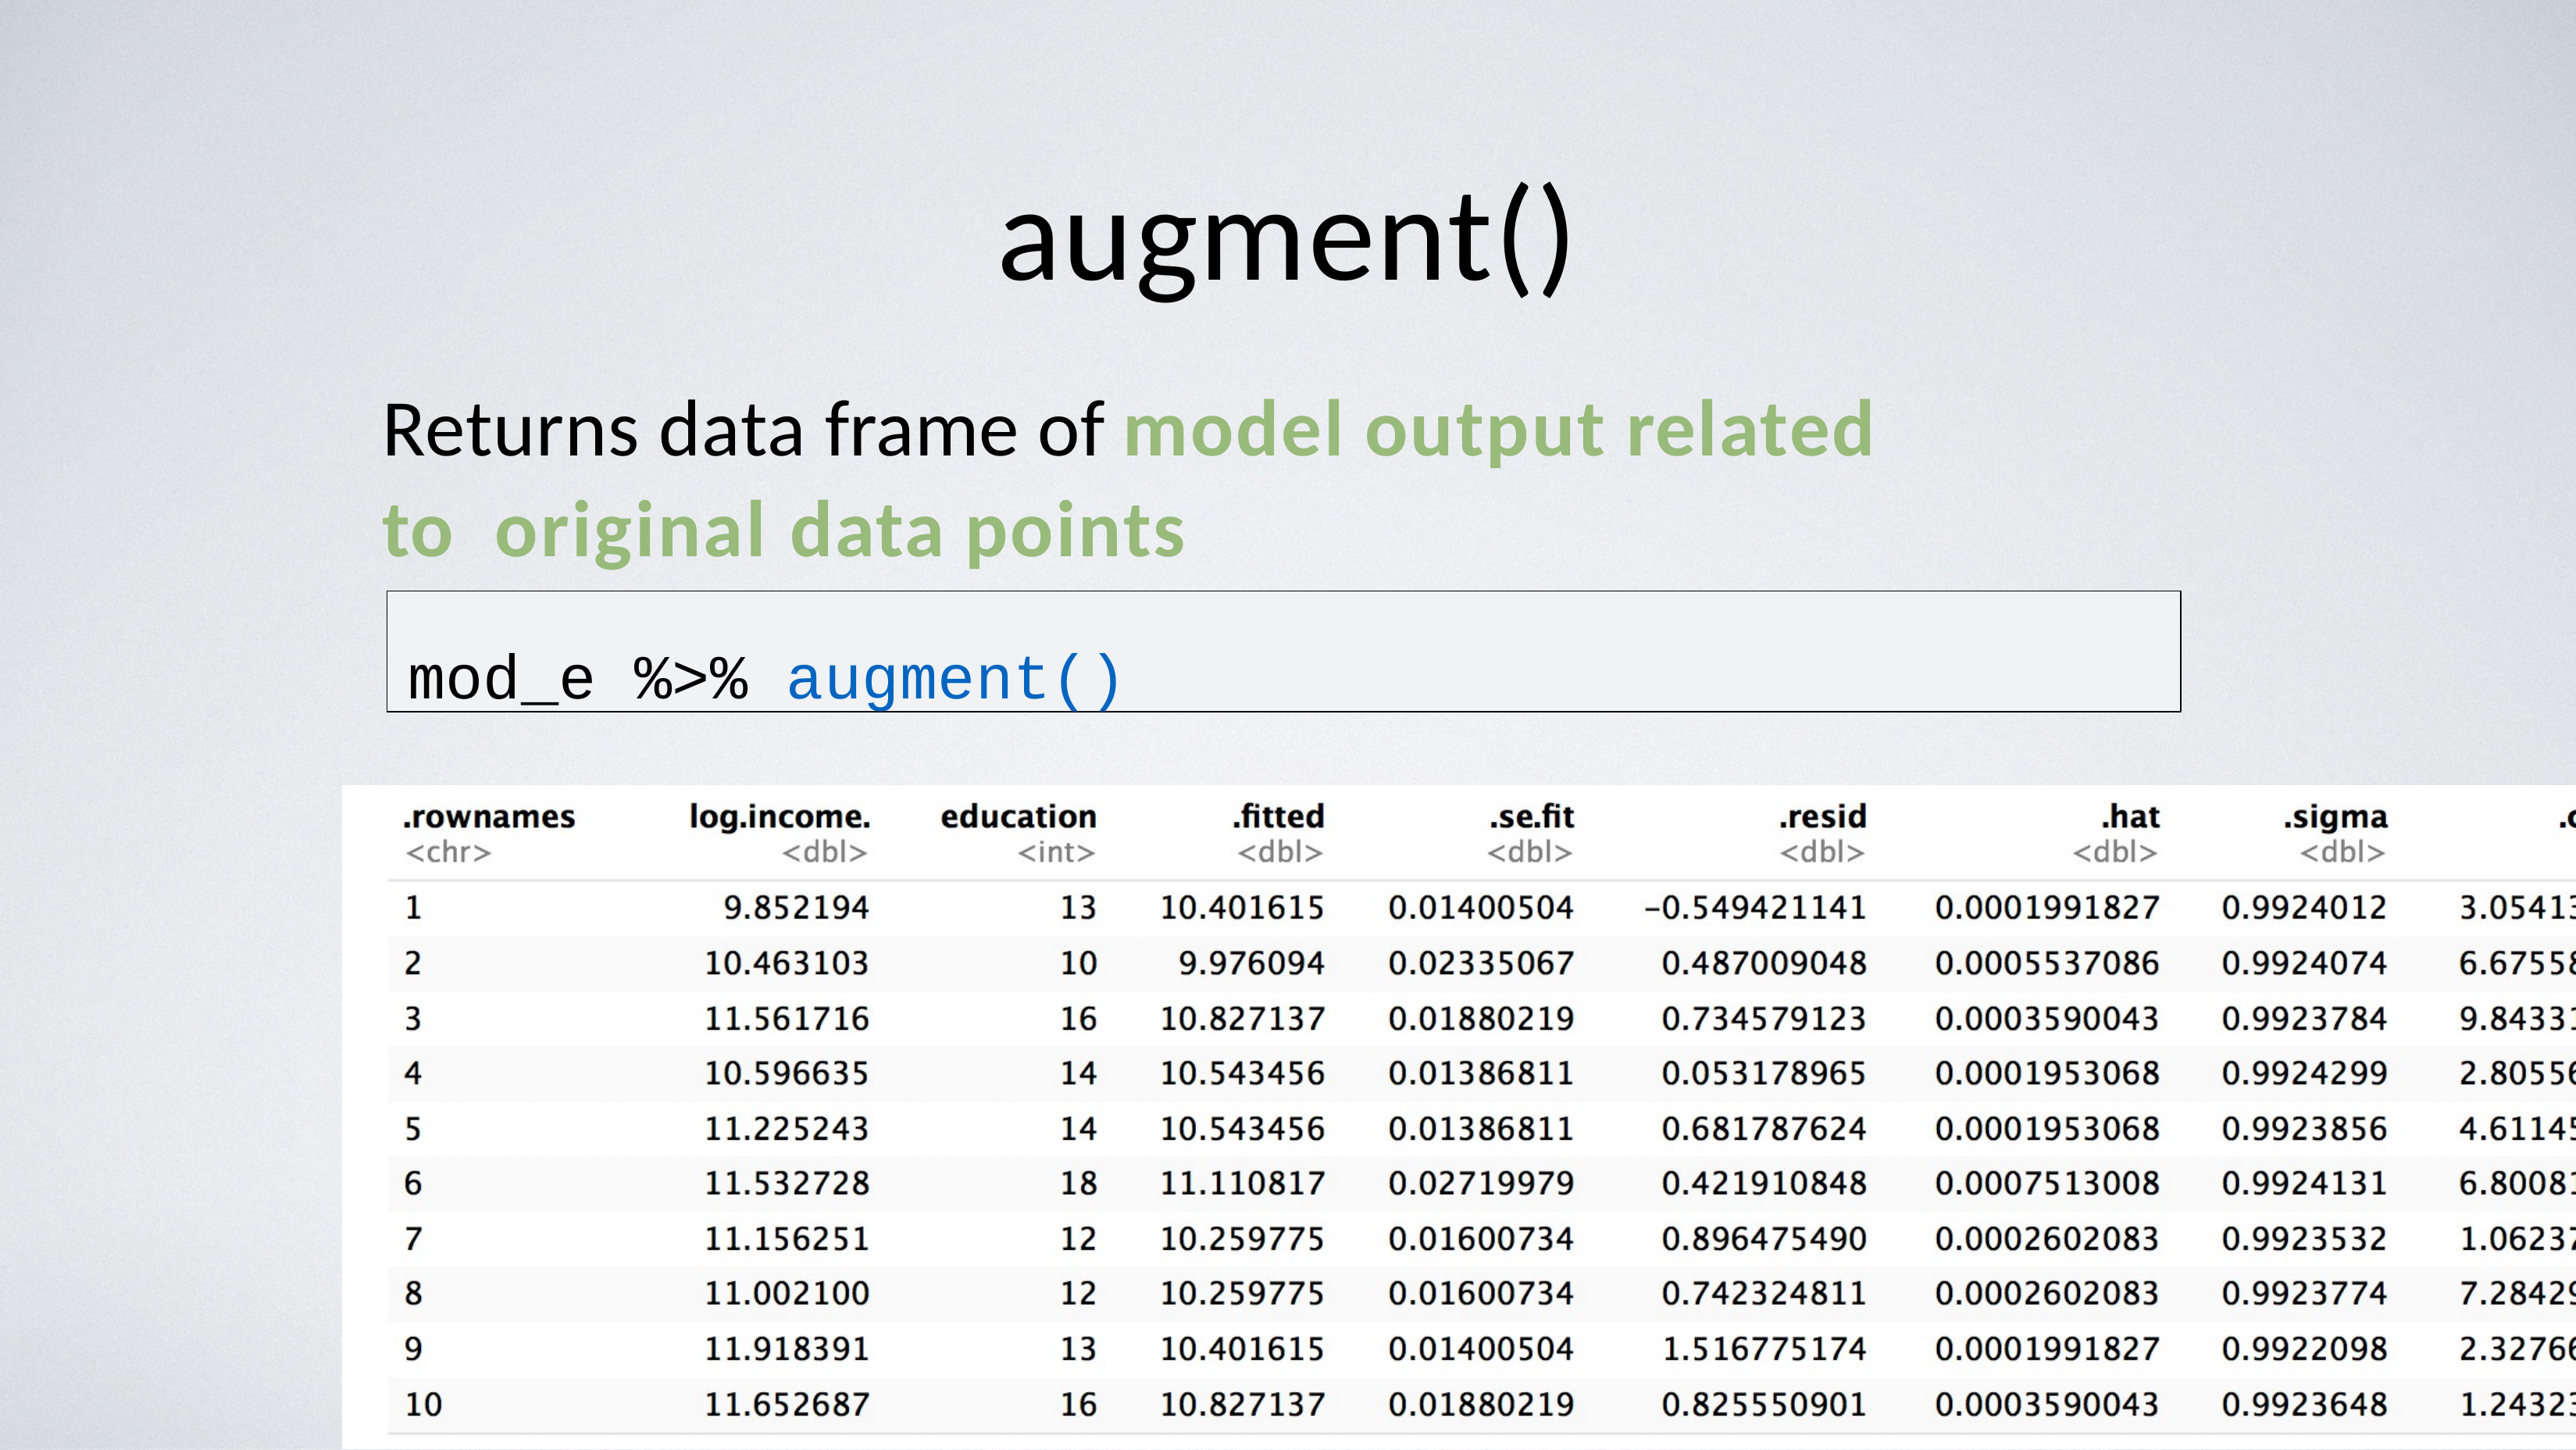

# augment()
Returns data frame of model output related to  original data points
mod_e %>% augment()